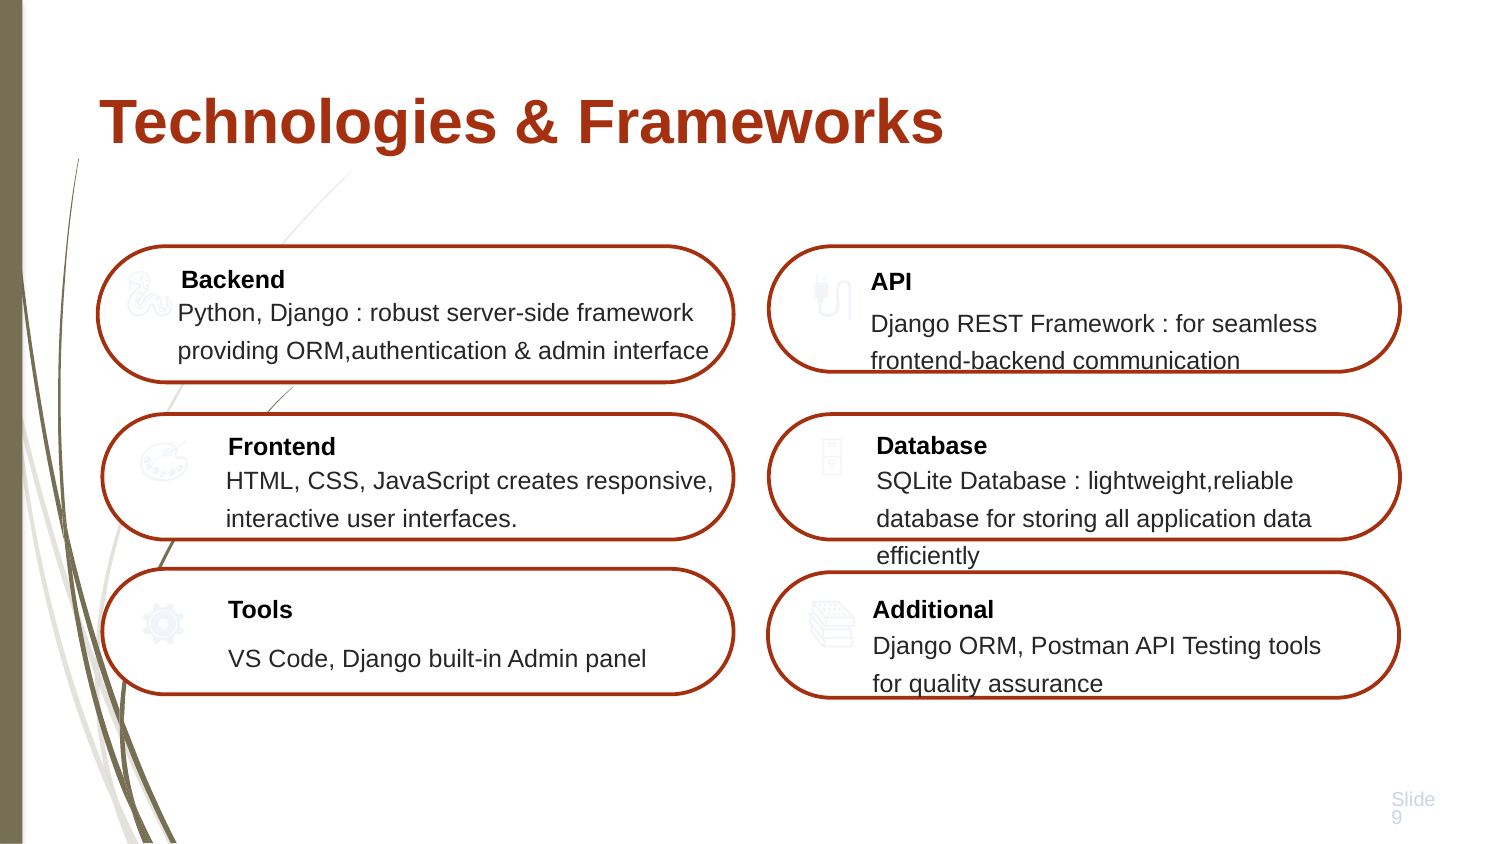

Technologies & Frameworks

Backend
API
🐍
🔌
Python, Django : robust server-side framework providing ORM,authentication & admin interface
Django REST Framework : for seamless frontend-backend communication

Database
Frontend
🎨
🗄️
HTML, CSS, JavaScript creates responsive, interactive user interfaces.
SQLite Database : lightweight,reliable database for storing all application data efficiently

Tools
Additional
⚙️
📚
Django ORM, Postman API Testing tools for quality assurance
VS Code, Django built-in Admin panel
Slide 9